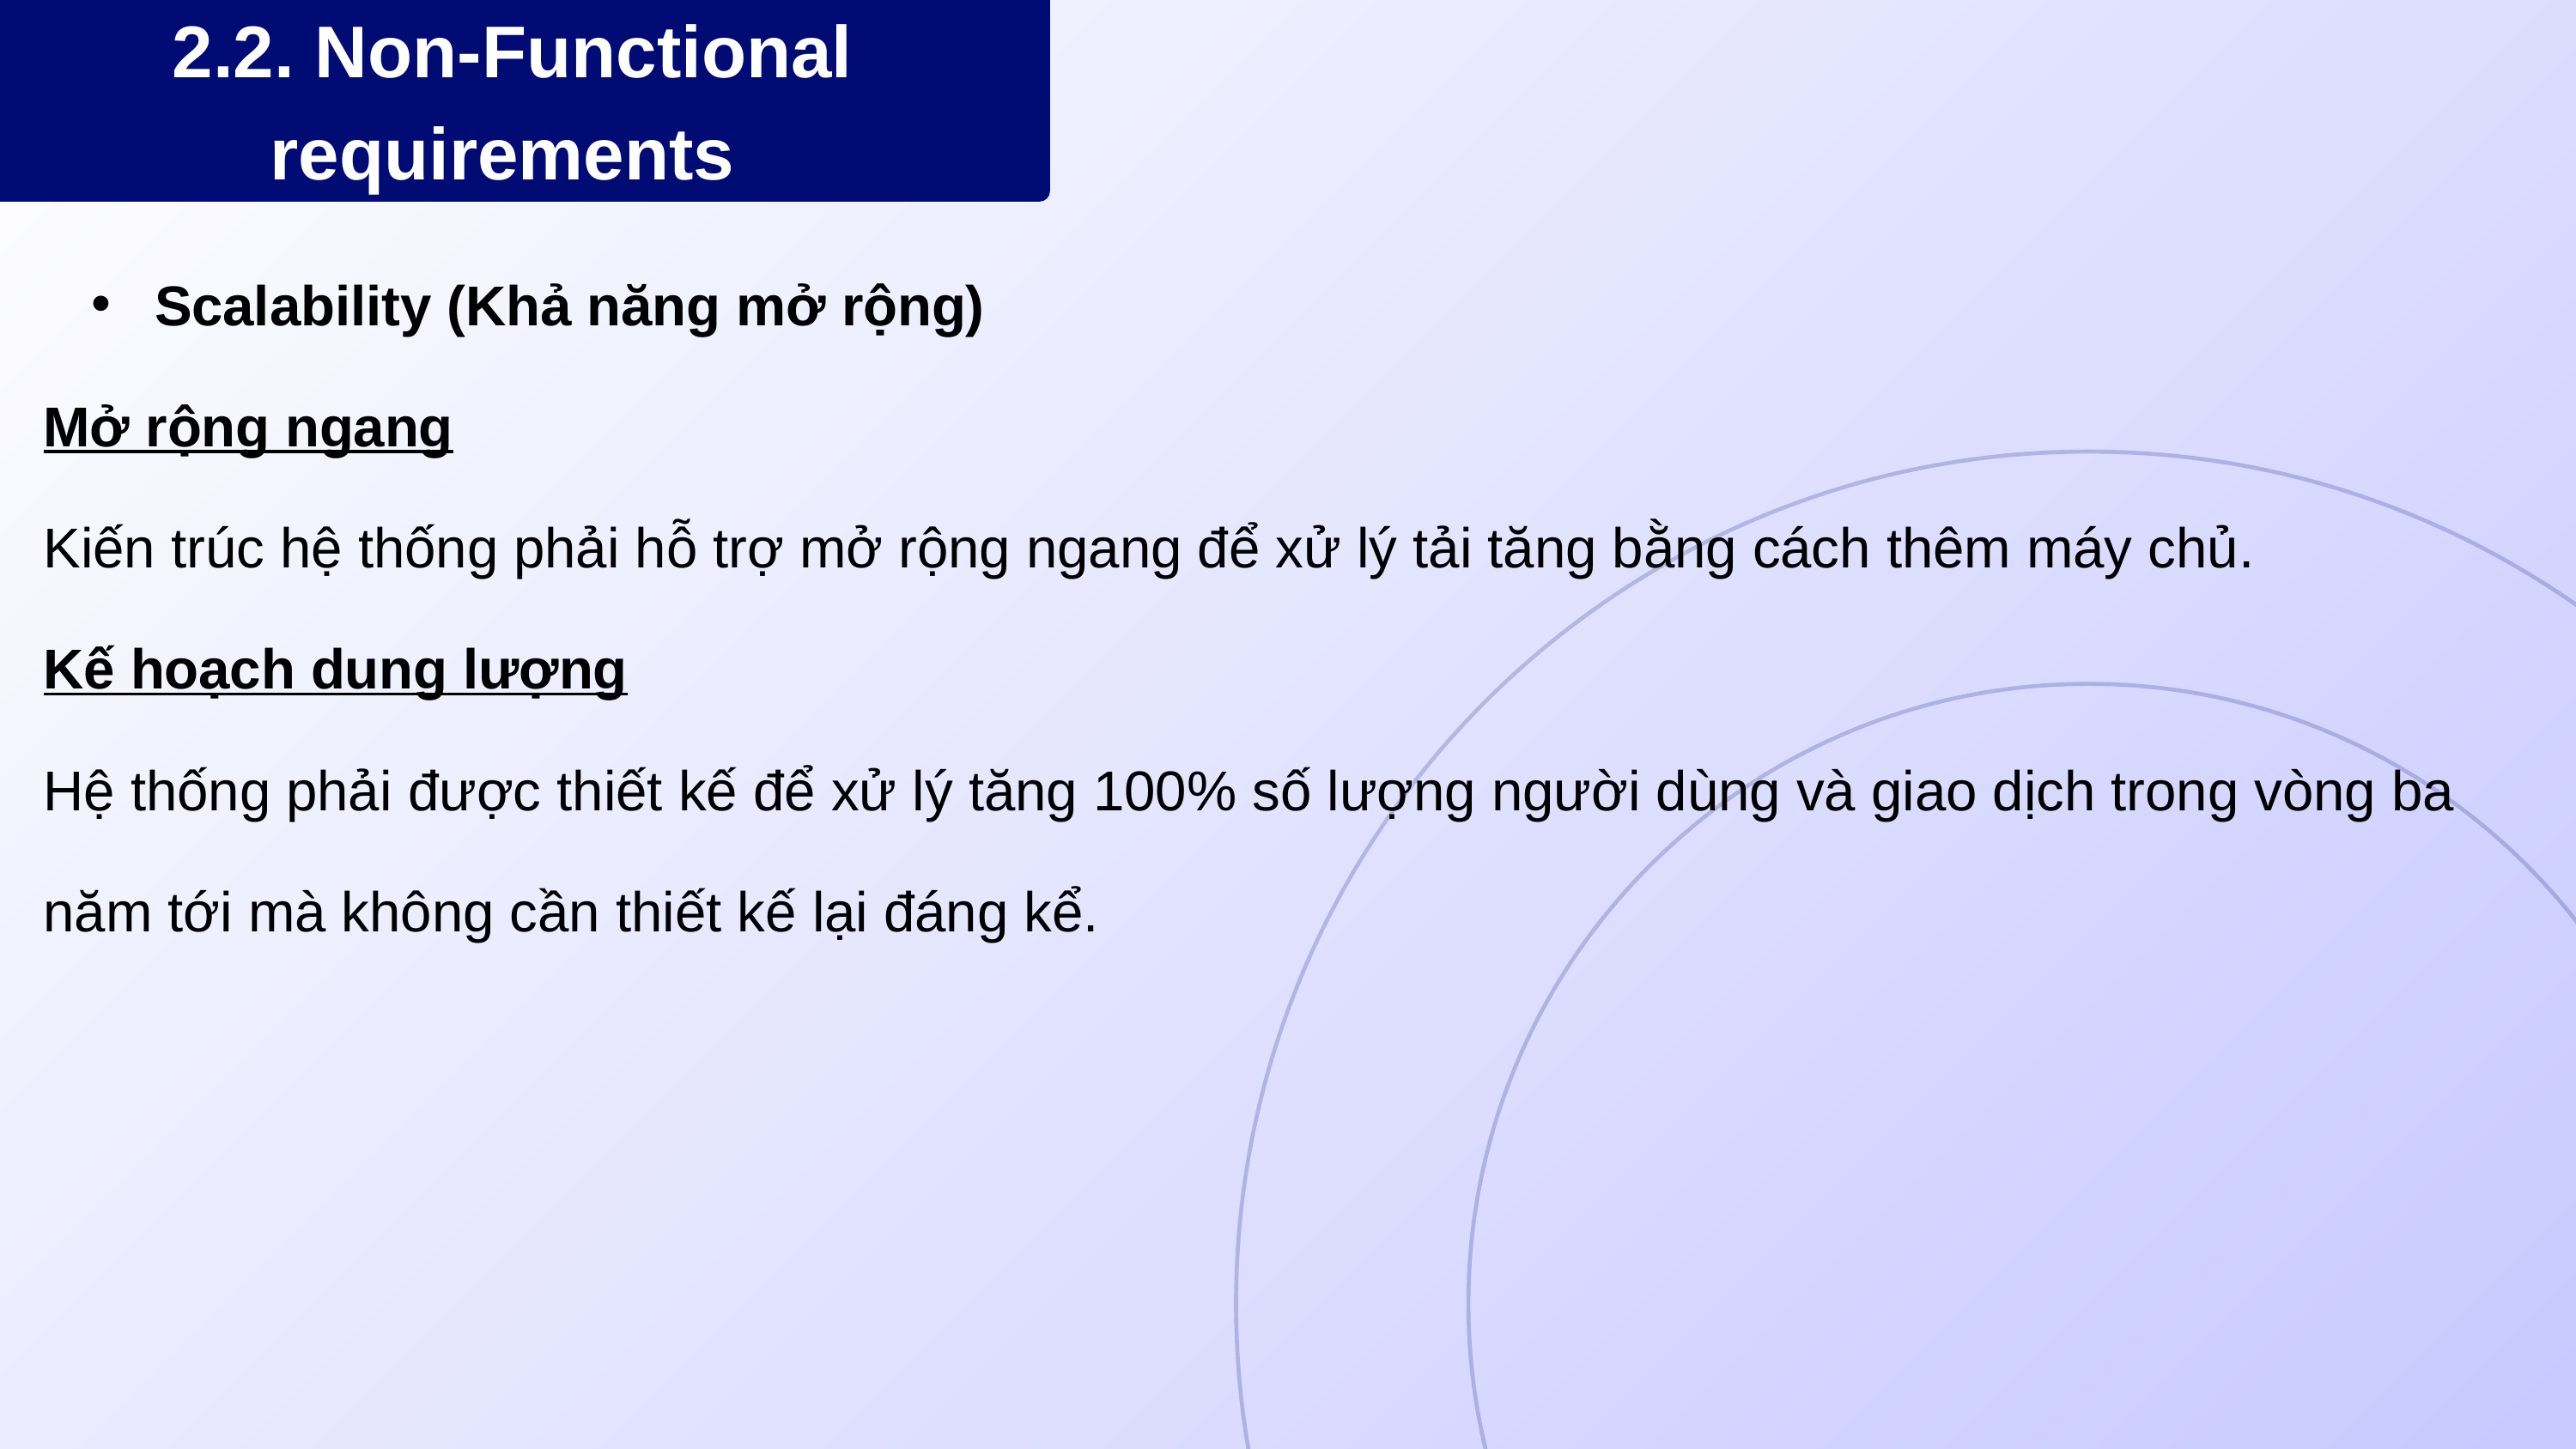

2.2. Non-Functional requirements
 Scalability (Khả năng mở rộng)
Mở rộng ngang
Kiến trúc hệ thống phải hỗ trợ mở rộng ngang để xử lý tải tăng bằng cách thêm máy chủ.
Kế hoạch dung lượng
Hệ thống phải được thiết kế để xử lý tăng 100% số lượng người dùng và giao dịch trong vòng ba năm tới mà không cần thiết kế lại đáng kể.